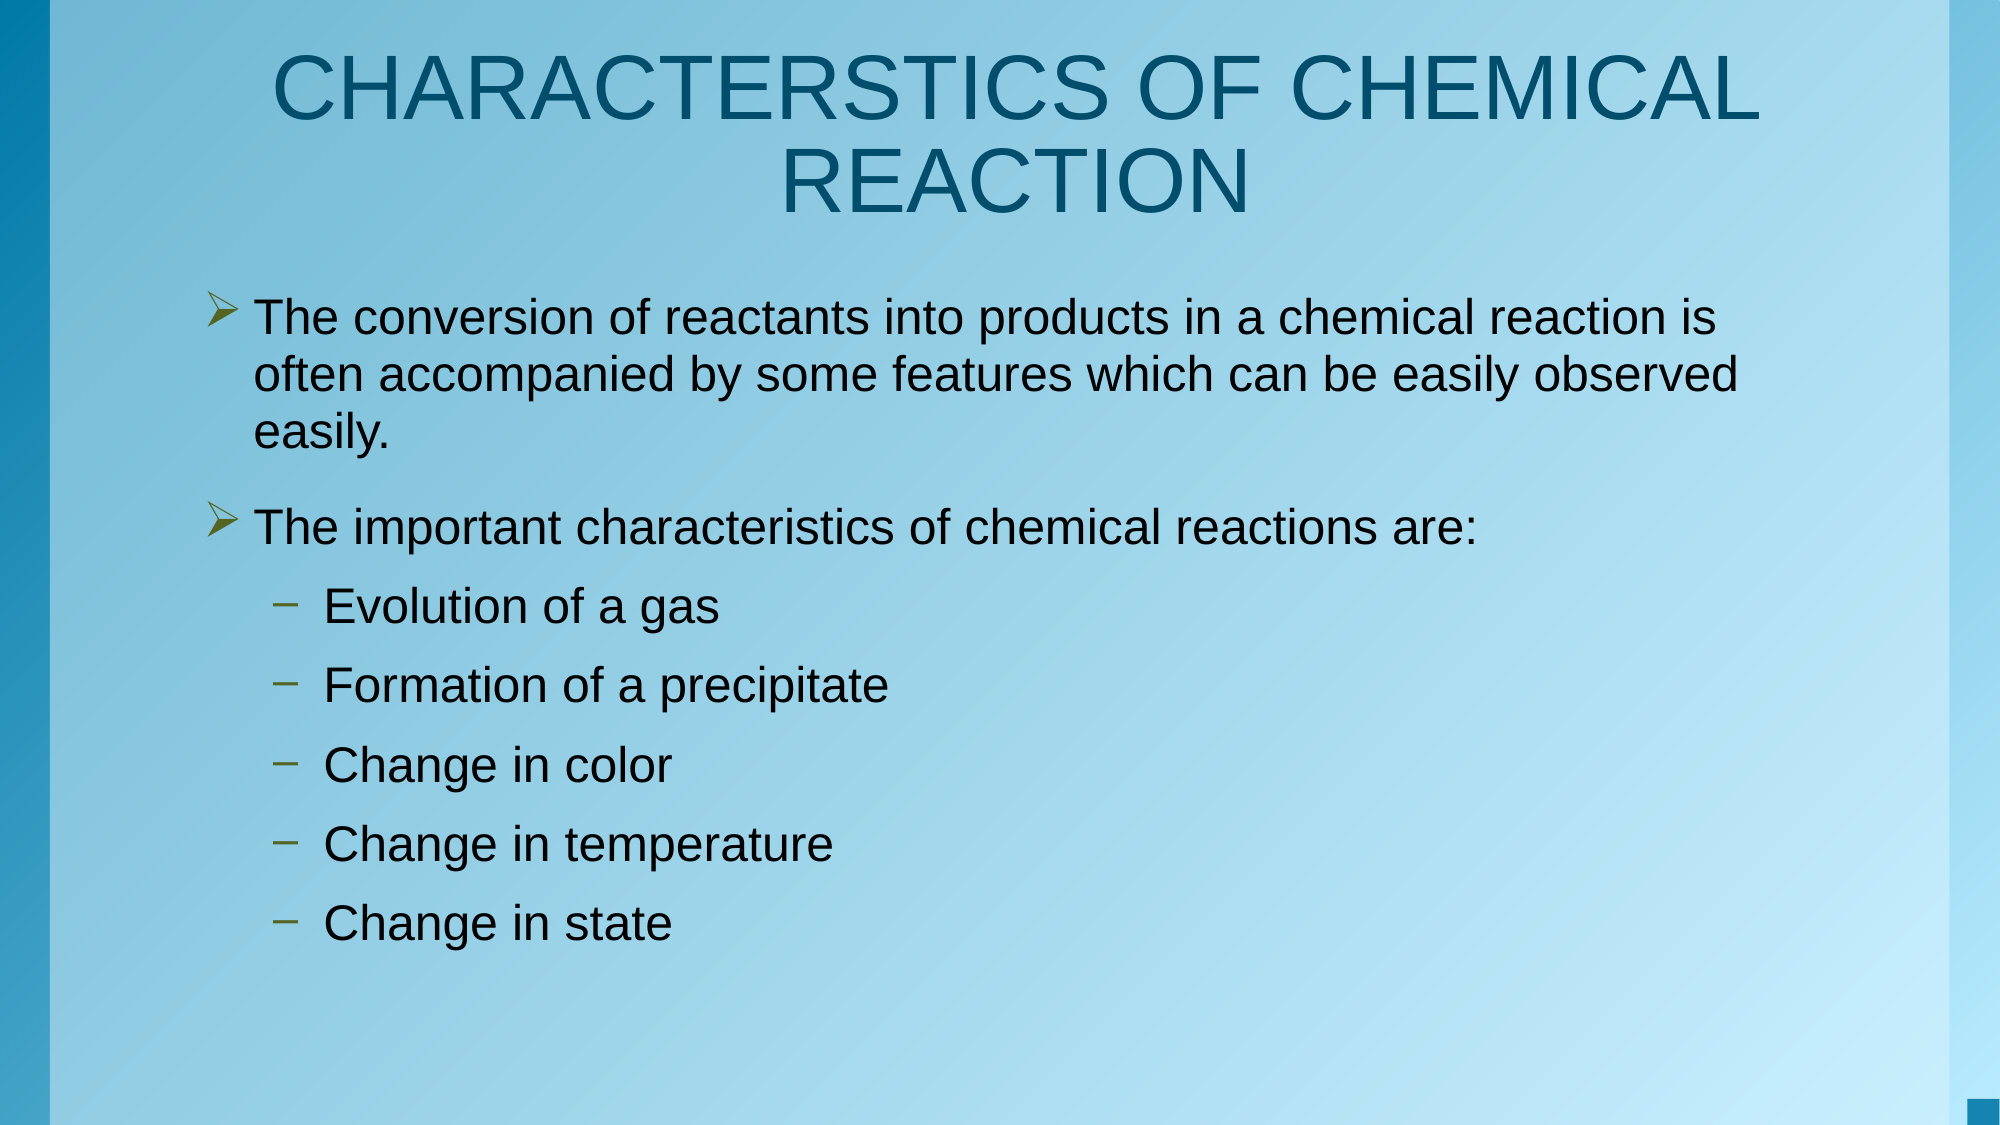

# CHARACTERSTICS OF CHEMICAL REACTION
The conversion of reactants into products in a chemical reaction is often accompanied by some features which can be easily observed easily.
The important characteristics of chemical reactions are:
Evolution of a gas
Formation of a precipitate
Change in color
Change in temperature
Change in state